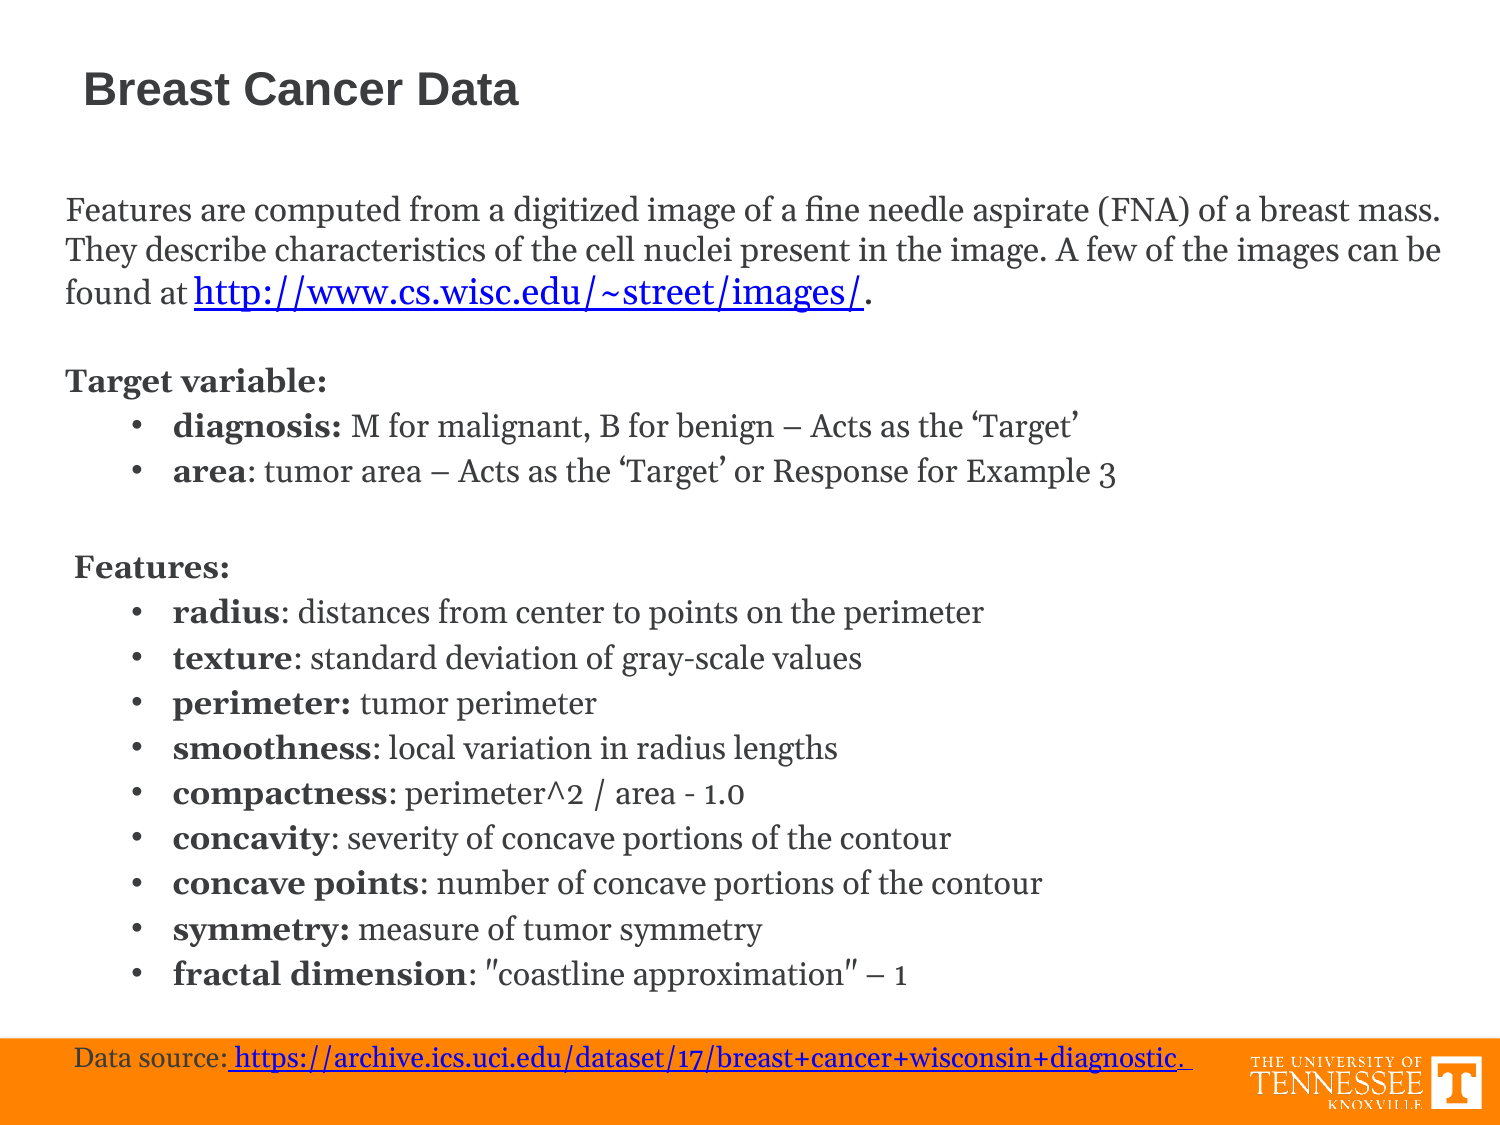

# Breast Cancer Data
Features are computed from a digitized image of a fine needle aspirate (FNA) of a breast mass. They describe characteristics of the cell nuclei present in the image. A few of the images can be found at http://www.cs.wisc.edu/~street/images/.

Target variable:
diagnosis: M for malignant, B for benign – Acts as the ‘Target’
area: tumor area – Acts as the ‘Target’ or Response for Example 3

Features:
radius: distances from center to points on the perimeter
texture: standard deviation of gray-scale values
perimeter: tumor perimeter
smoothness: local variation in radius lengths
compactness: perimeter^2 / area - 1.0
concavity: severity of concave portions of the contour
concave points: number of concave portions of the contour
symmetry: measure of tumor symmetry
fractal dimension: "coastline approximation" – 1

Data source: https://archive.ics.uci.edu/dataset/17/breast+cancer+wisconsin+diagnostic.